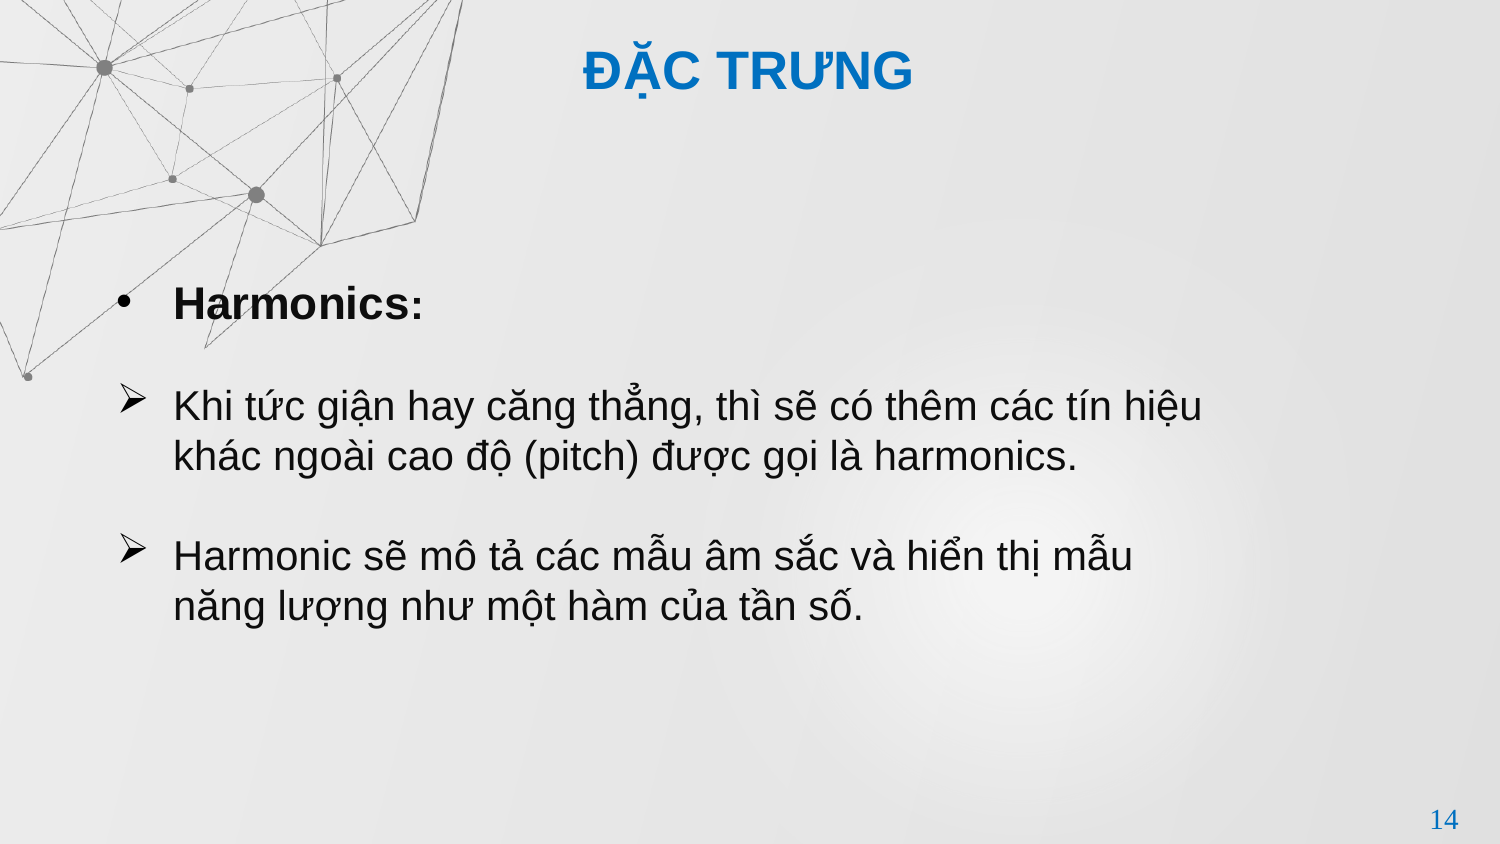

ĐẶC TRƯNG

Harmonics:

Khi tức giận hay căng thẳng, thì sẽ có thêm các tín hiệu khác ngoài cao độ (pitch) được gọi là harmonics.

Harmonic sẽ mô tả các mẫu âm sắc và hiển thị mẫu năng lượng như một hàm của tần số.

14